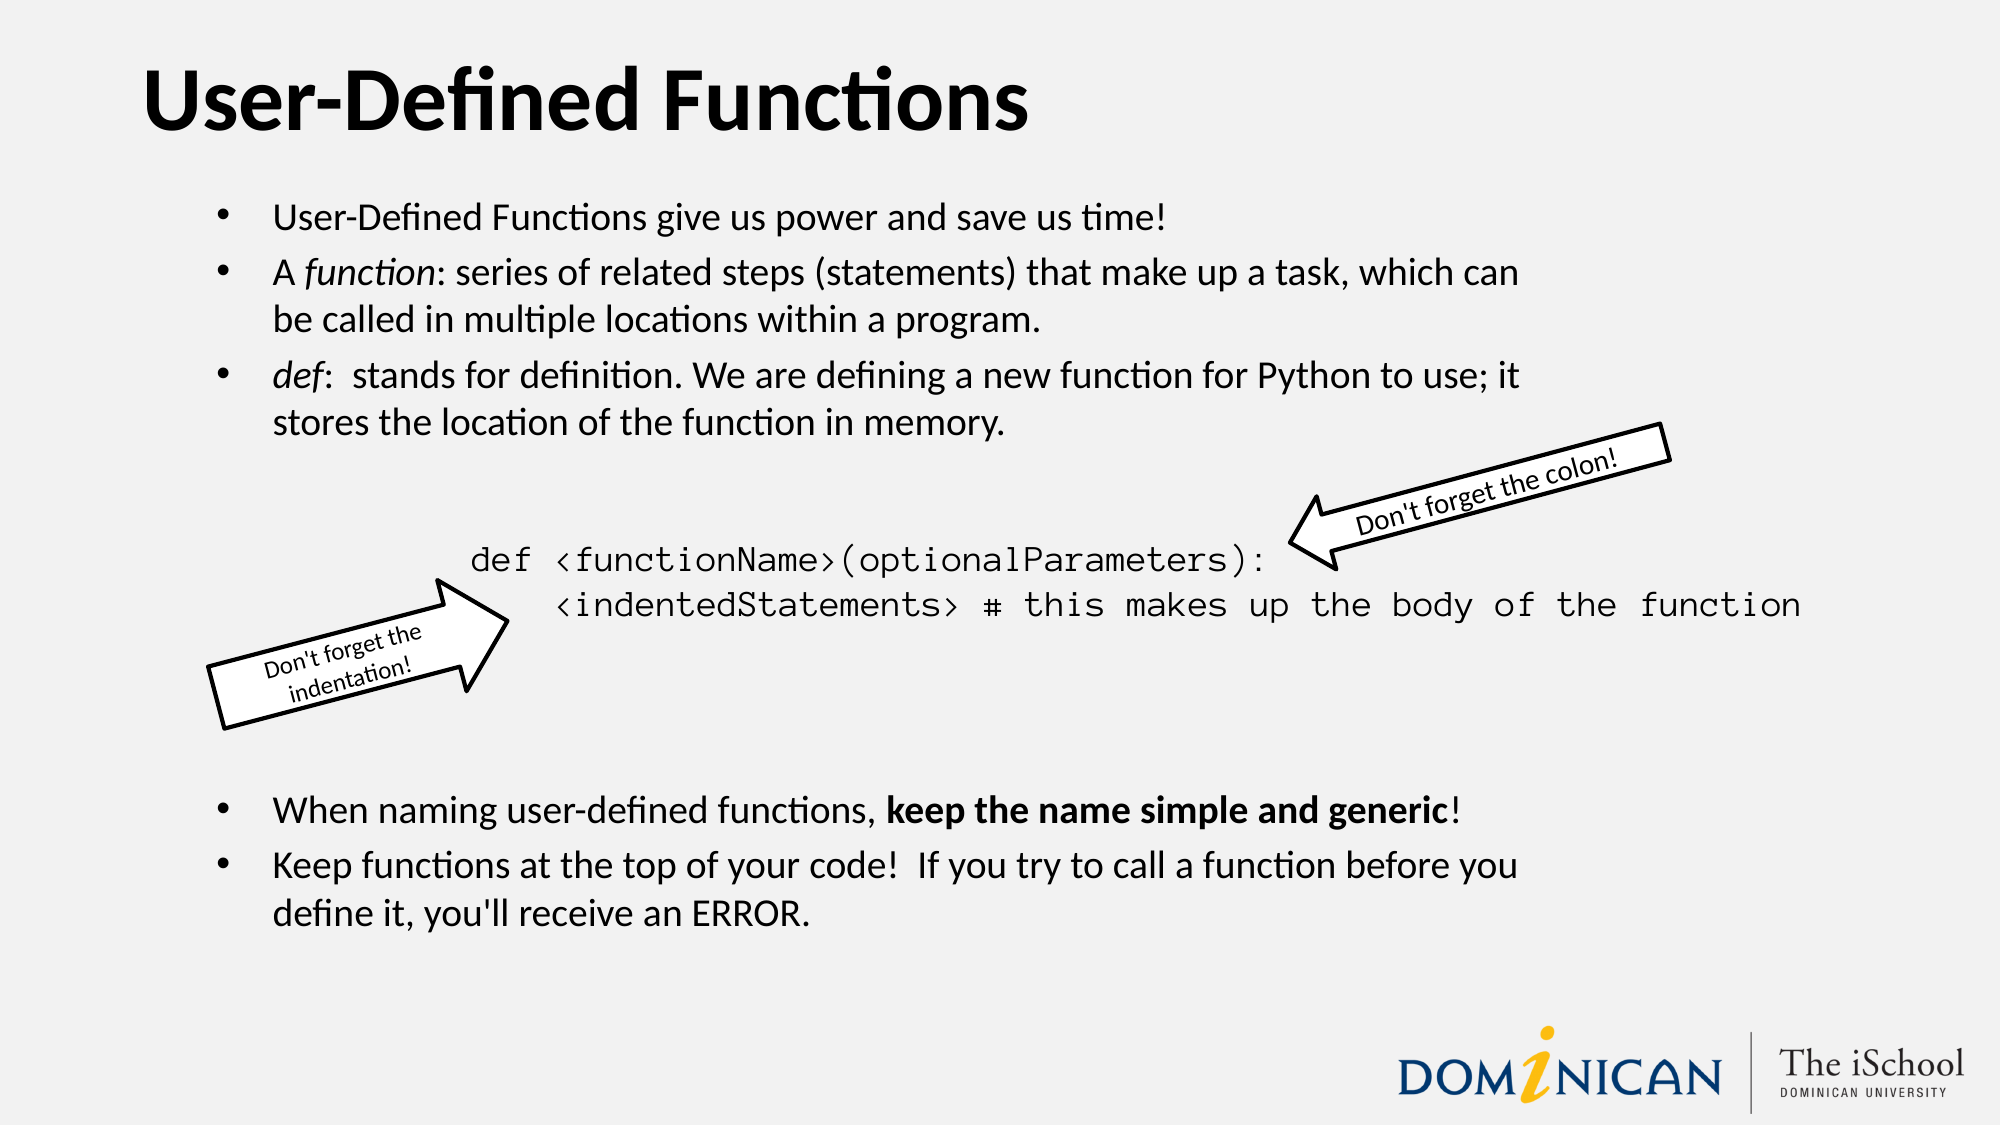

# User-Defined Functions
User-Defined Functions give us power and save us time!
A function: series of related steps (statements) that make up a task, which can be called in multiple locations within a program.
def:  stands for definition. We are defining a new function for Python to use; it stores the location of the function in memory.

When naming user-defined functions, keep the name simple and generic!
Keep functions at the top of your code!  If you try to call a function before you define it, you'll receive an ERROR.

Don't forget the colon!
def <functionName>(optionalParameters):
    <indentedStatements> # this makes up the body of the function
Don't forget the indentation!